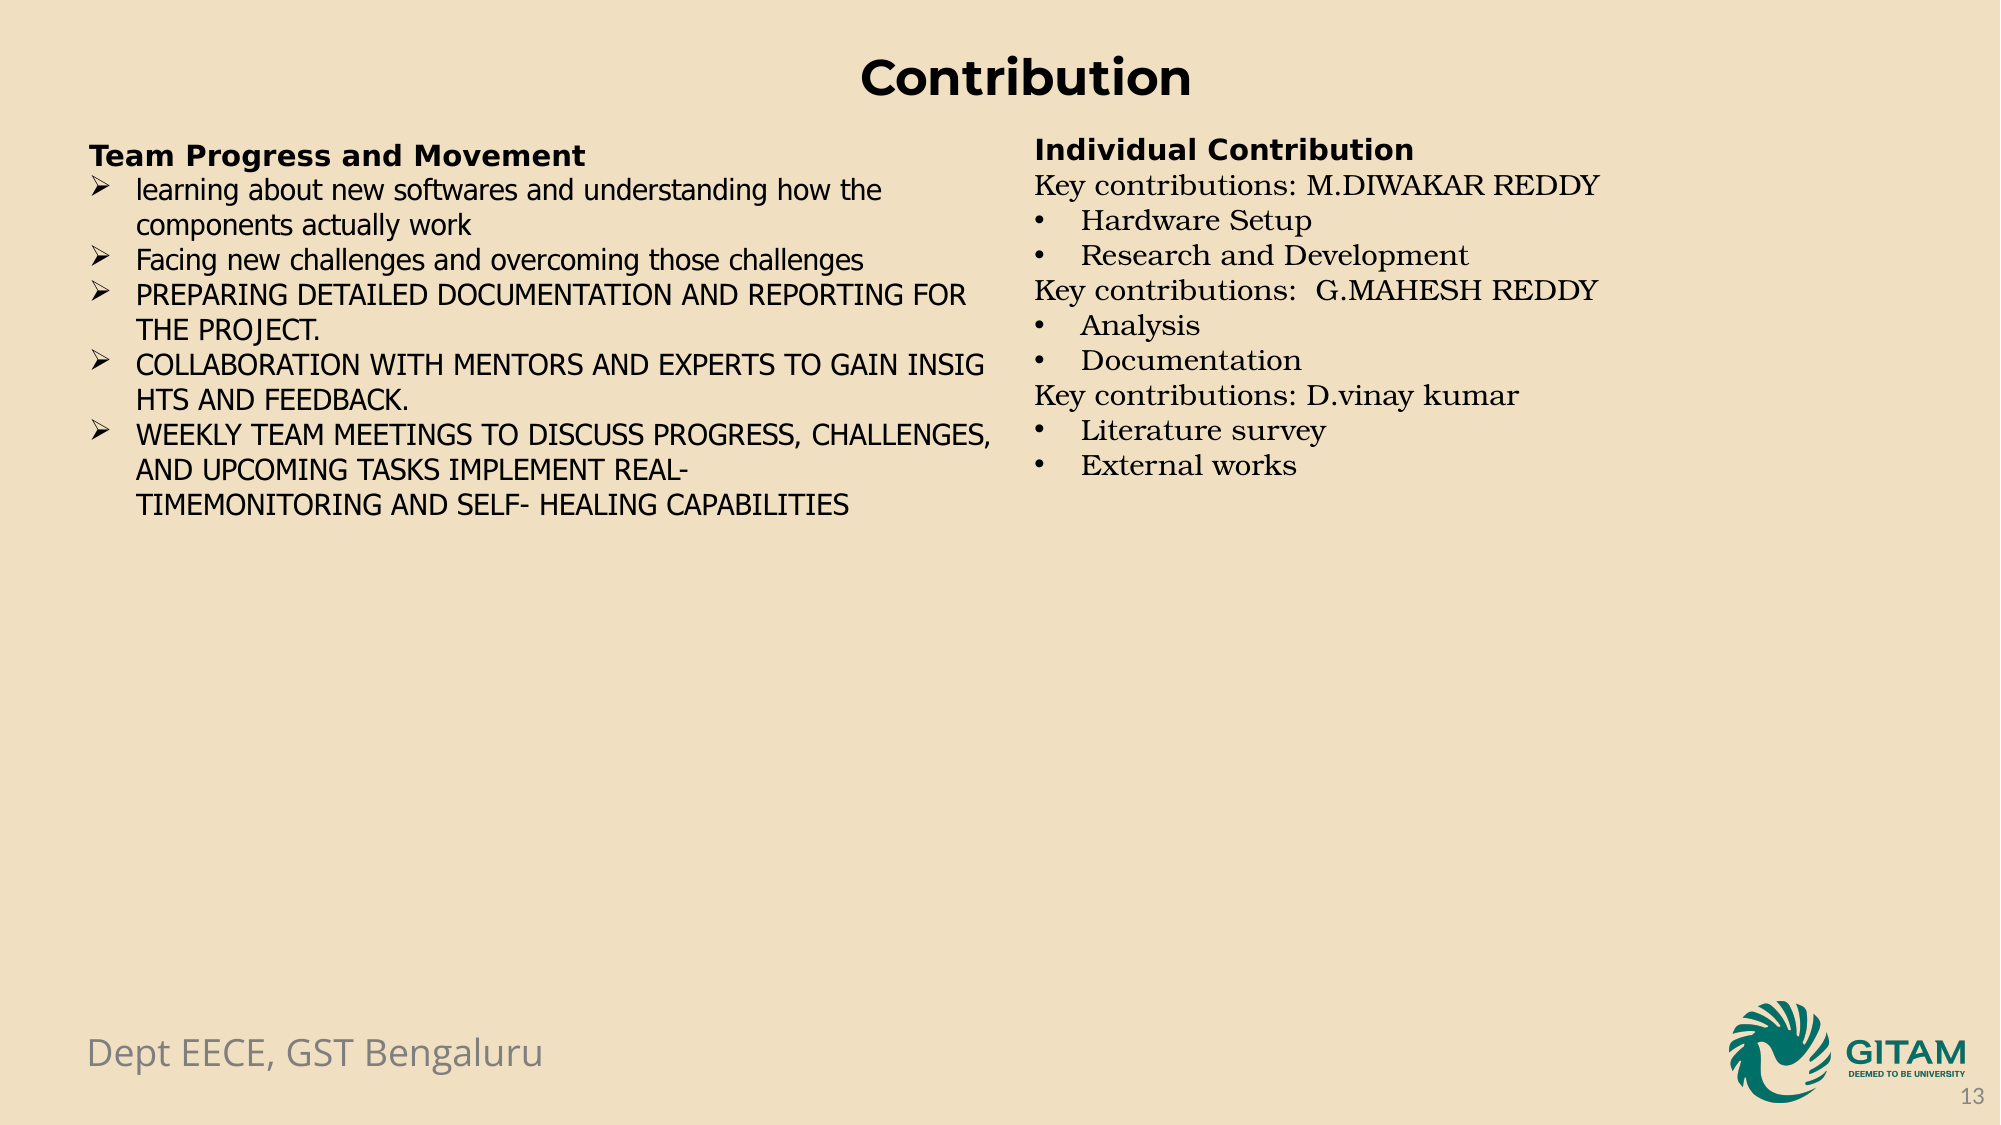

Contribution
Individual Contribution
Key contributions: M.DIWAKAR REDDY
Hardware Setup
Research and Development
Key contributions:  G.MAHESH REDDY
Analysis
Documentation
Key contributions: D.vinay kumar
Literature survey
External works

Team Progress and Movement
learning about new softwares and understanding how the components actually work
Facing new challenges and overcoming those challenges
PREPARING DETAILED DOCUMENTATION AND REPORTING FOR THE PROJECT.
COLLABORATION WITH MENTORS AND EXPERTS TO GAIN INSIGHTS AND FEEDBACK.
WEEKLY TEAM MEETINGS TO DISCUSS PROGRESS, CHALLENGES, AND UPCOMING TASKS IMPLEMENT REAL-TIMEMONITORING AND SELF- HEALING CAPABILITIES

13